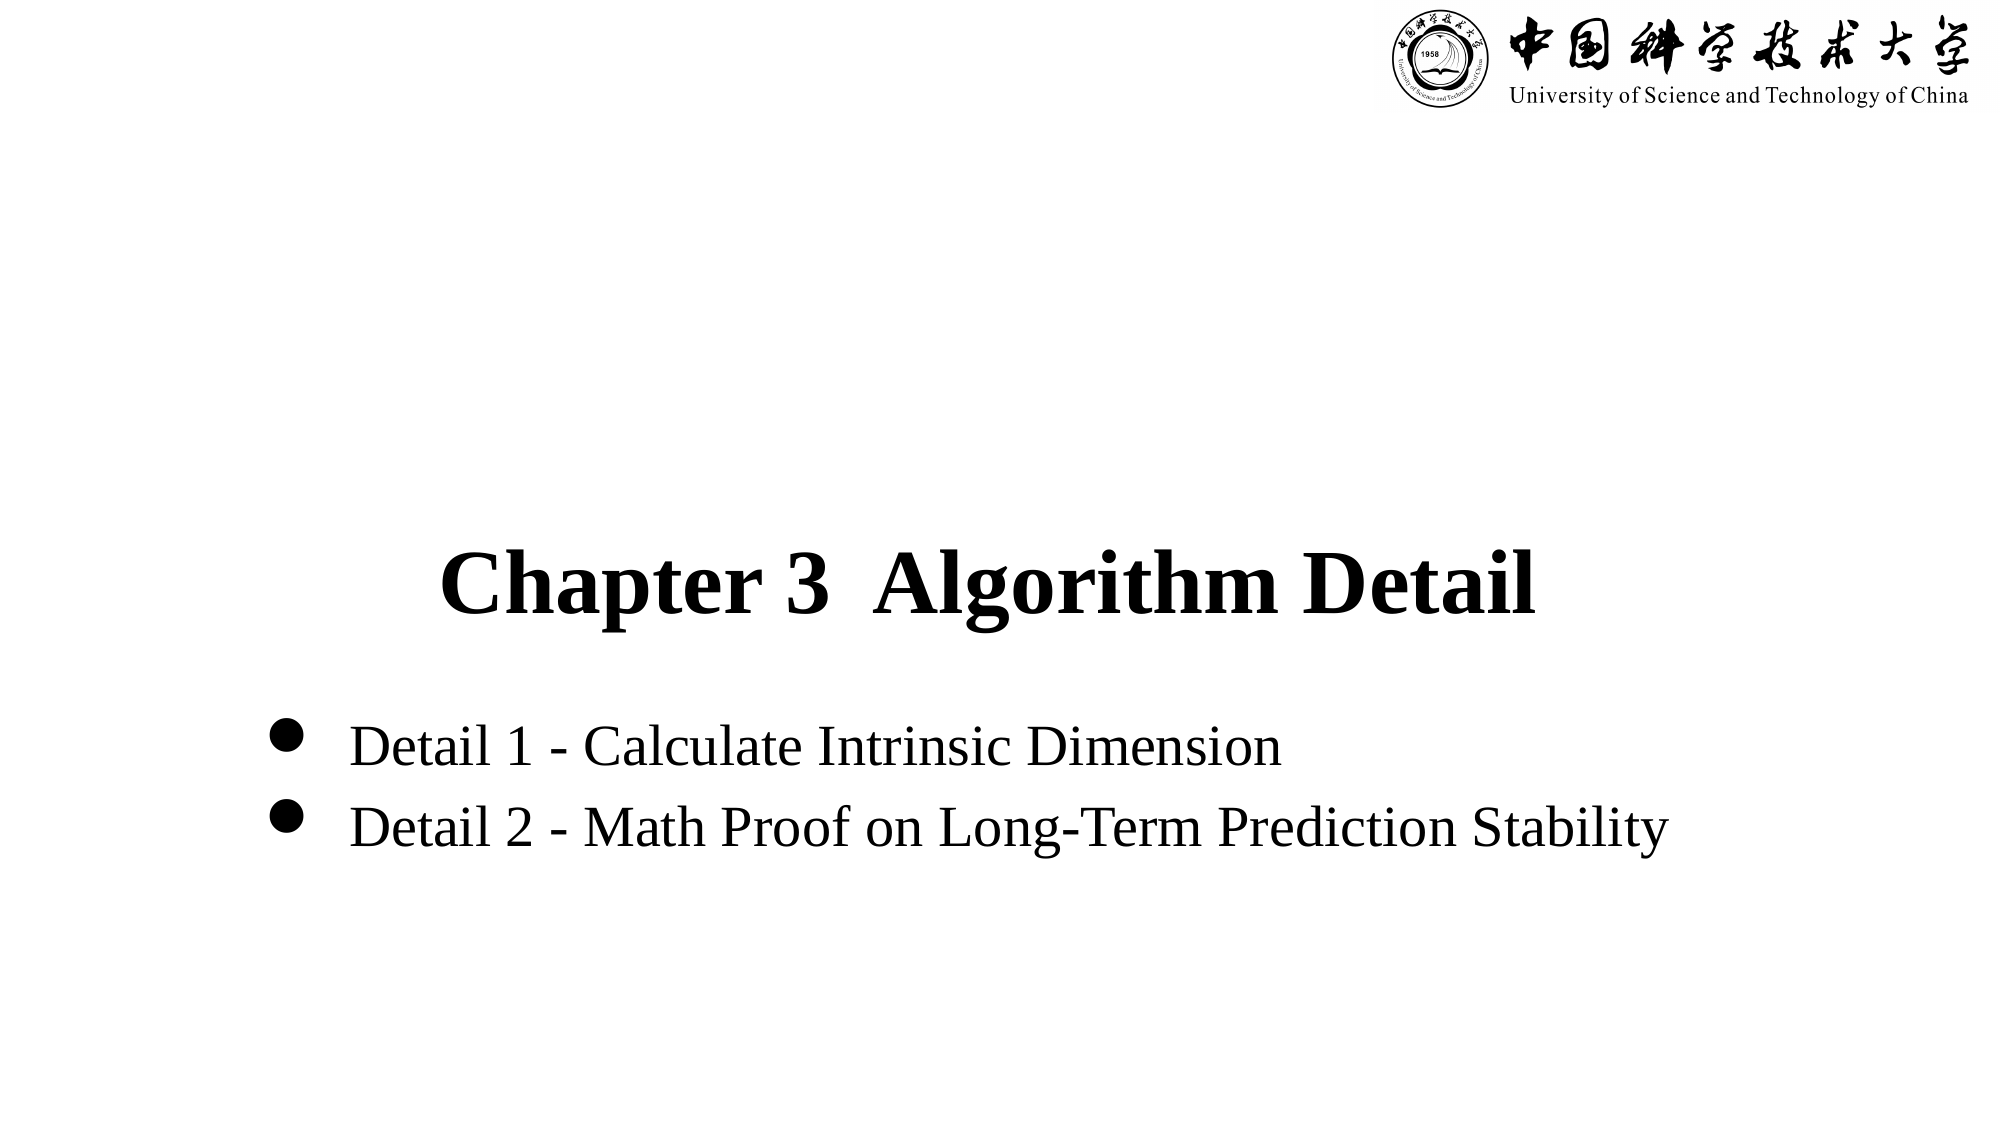

# Chapter 3  Algorithm Detail
Detail 1 - Calculate Intrinsic Dimension
Detail 2 - Math Proof on Long-Term Prediction Stability